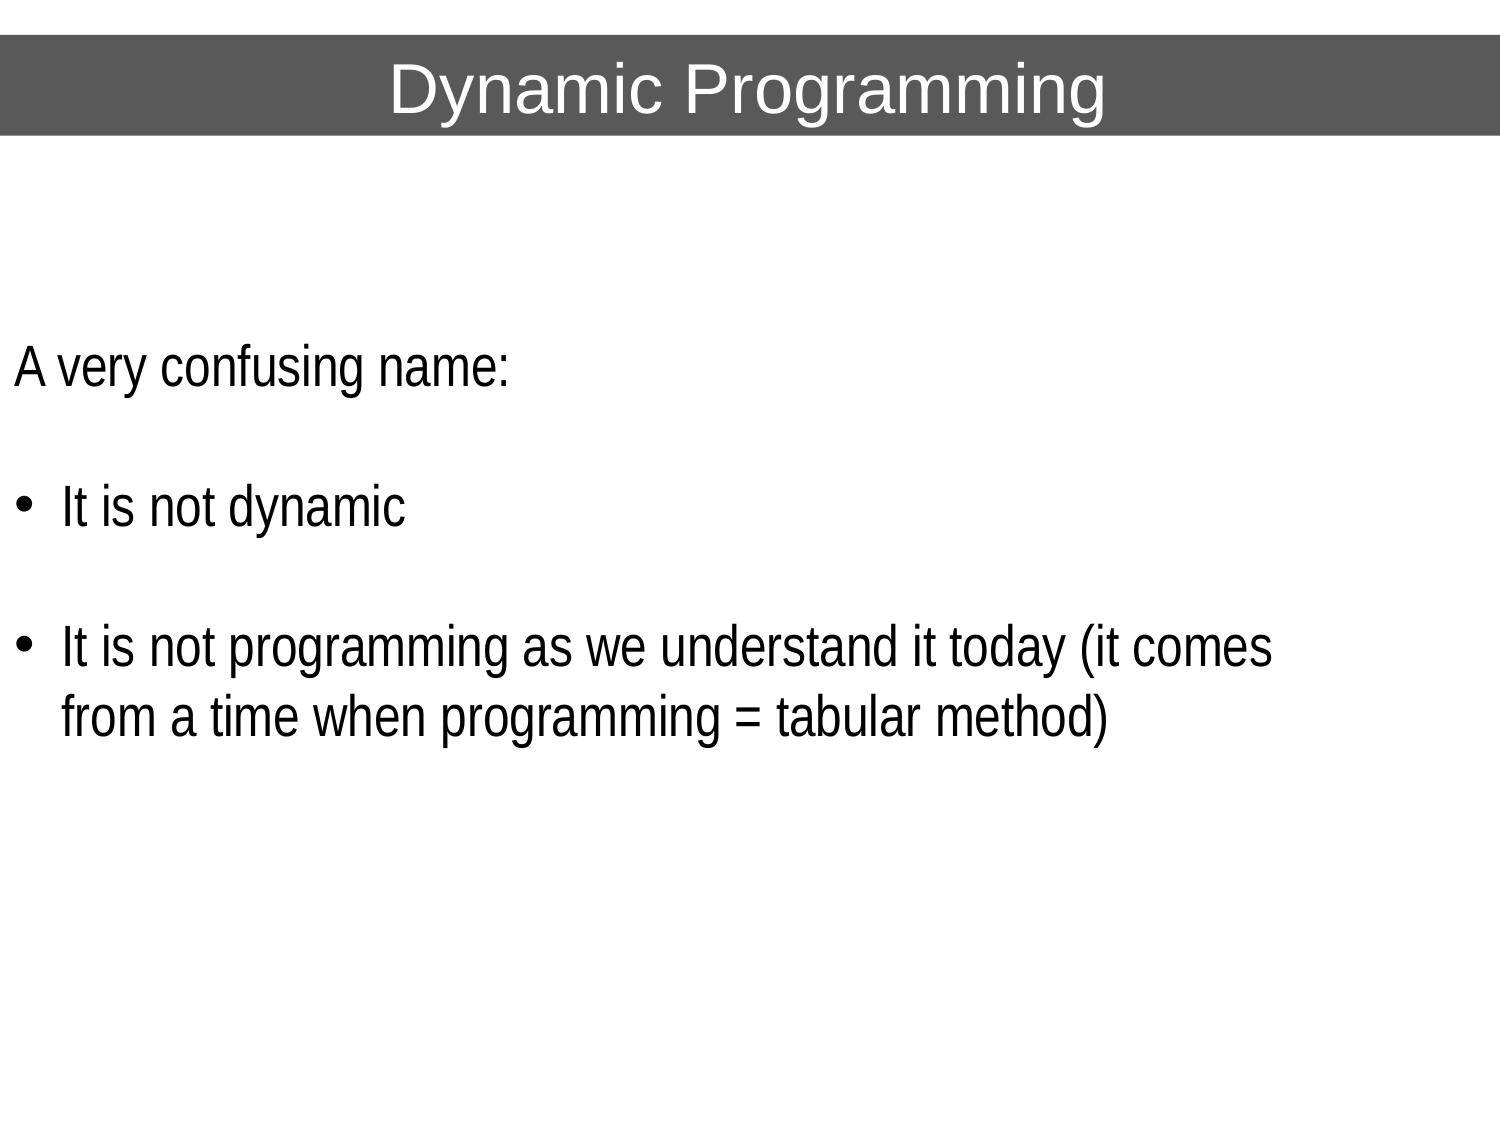

# Dynamic Programming
A very confusing name:

It is not dynamic

It is not programming as we understand it today (it comes from a time when programming = tabular method)